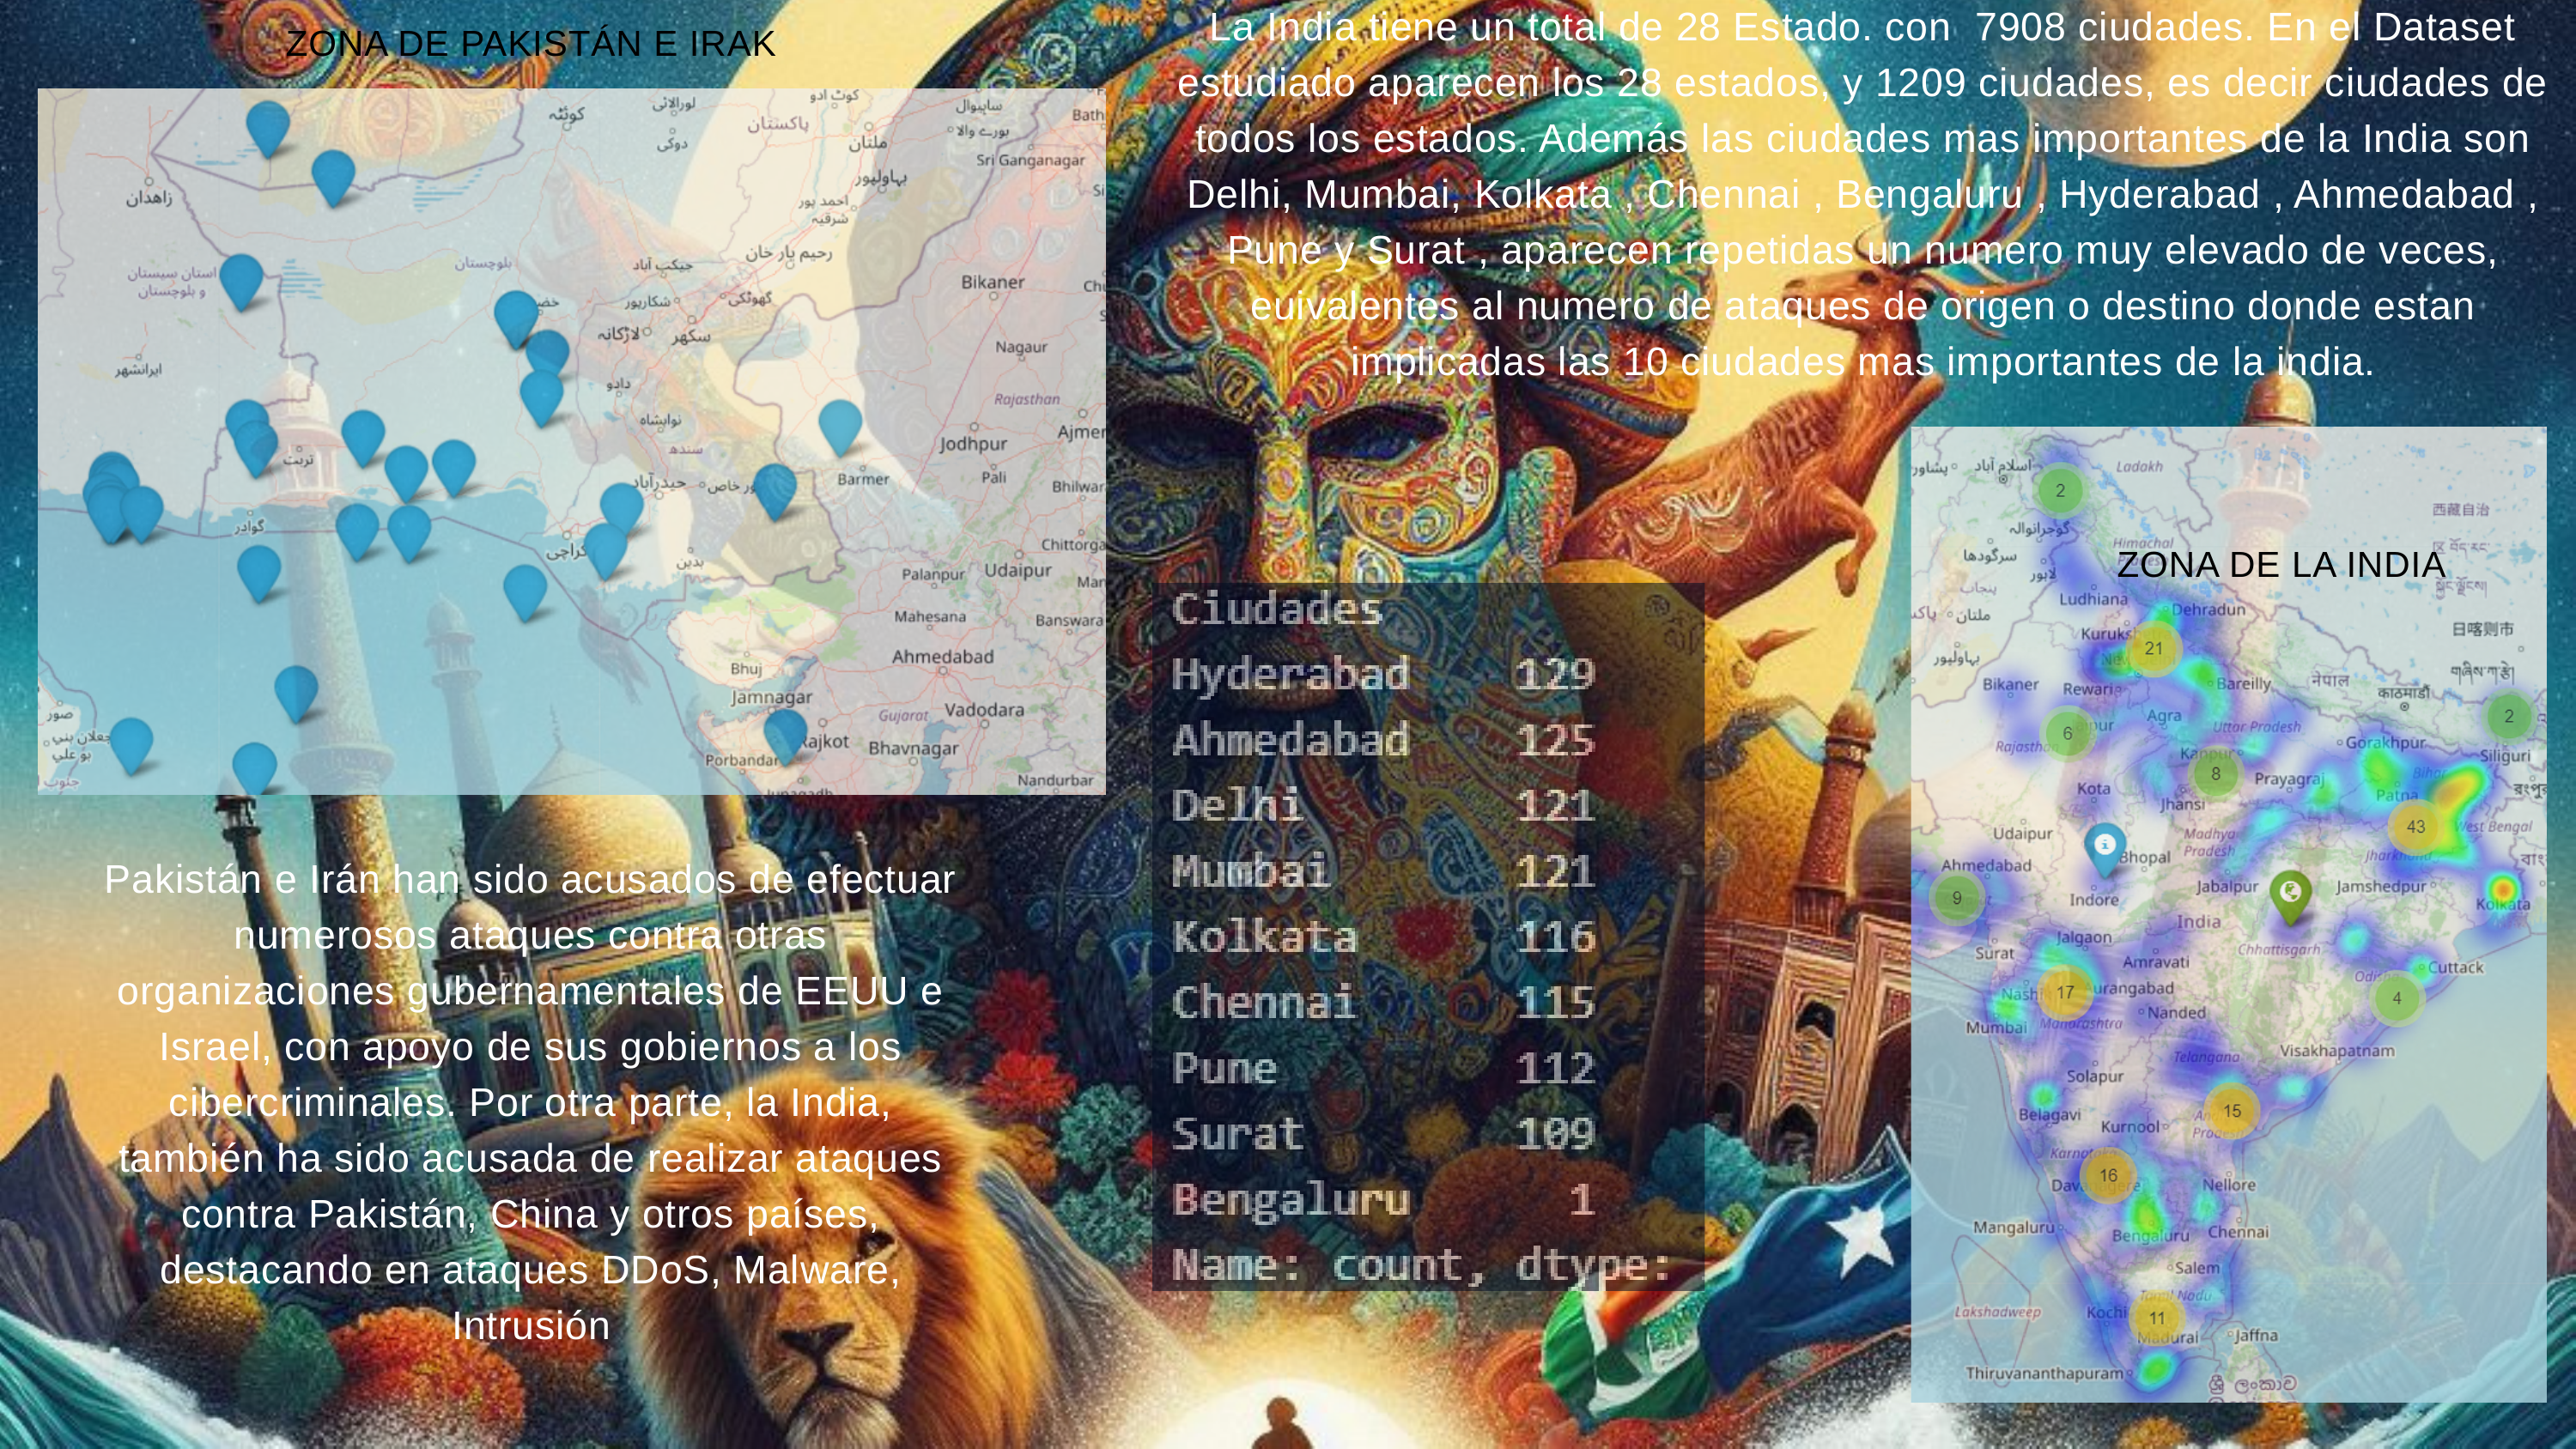

ZONA DE PAKISTÁN E IRAK

La India tiene un total de 28 Estado. con  7908 ciudades. En el Dataset estudiado aparecen los 28 estados, y 1209 ciudades, es decir ciudades de todos los estados. Además las ciudades mas importantes de la India son Delhi, Mumbai, Kolkata , Chennai , Bengaluru , Hyderabad , Ahmedabad , Pune y Surat , aparecen repetidas un numero muy elevado de veces, euivalentes al numero de ataques de origen o destino donde estan implicadas las 10 ciudades mas importantes de la india.

ZONA DE LA INDIA

Pakistán e Irán han sido acusados de efectuar numerosos ataques contra otras organizaciones gubernamentales de EEUU e Israel, con apoyo de sus gobiernos a los cibercriminales. Por otra parte, la India, también ha sido acusada de realizar ataques contra Pakistán, China y otros países, destacando en ataques DDoS, Malware, Intrusión